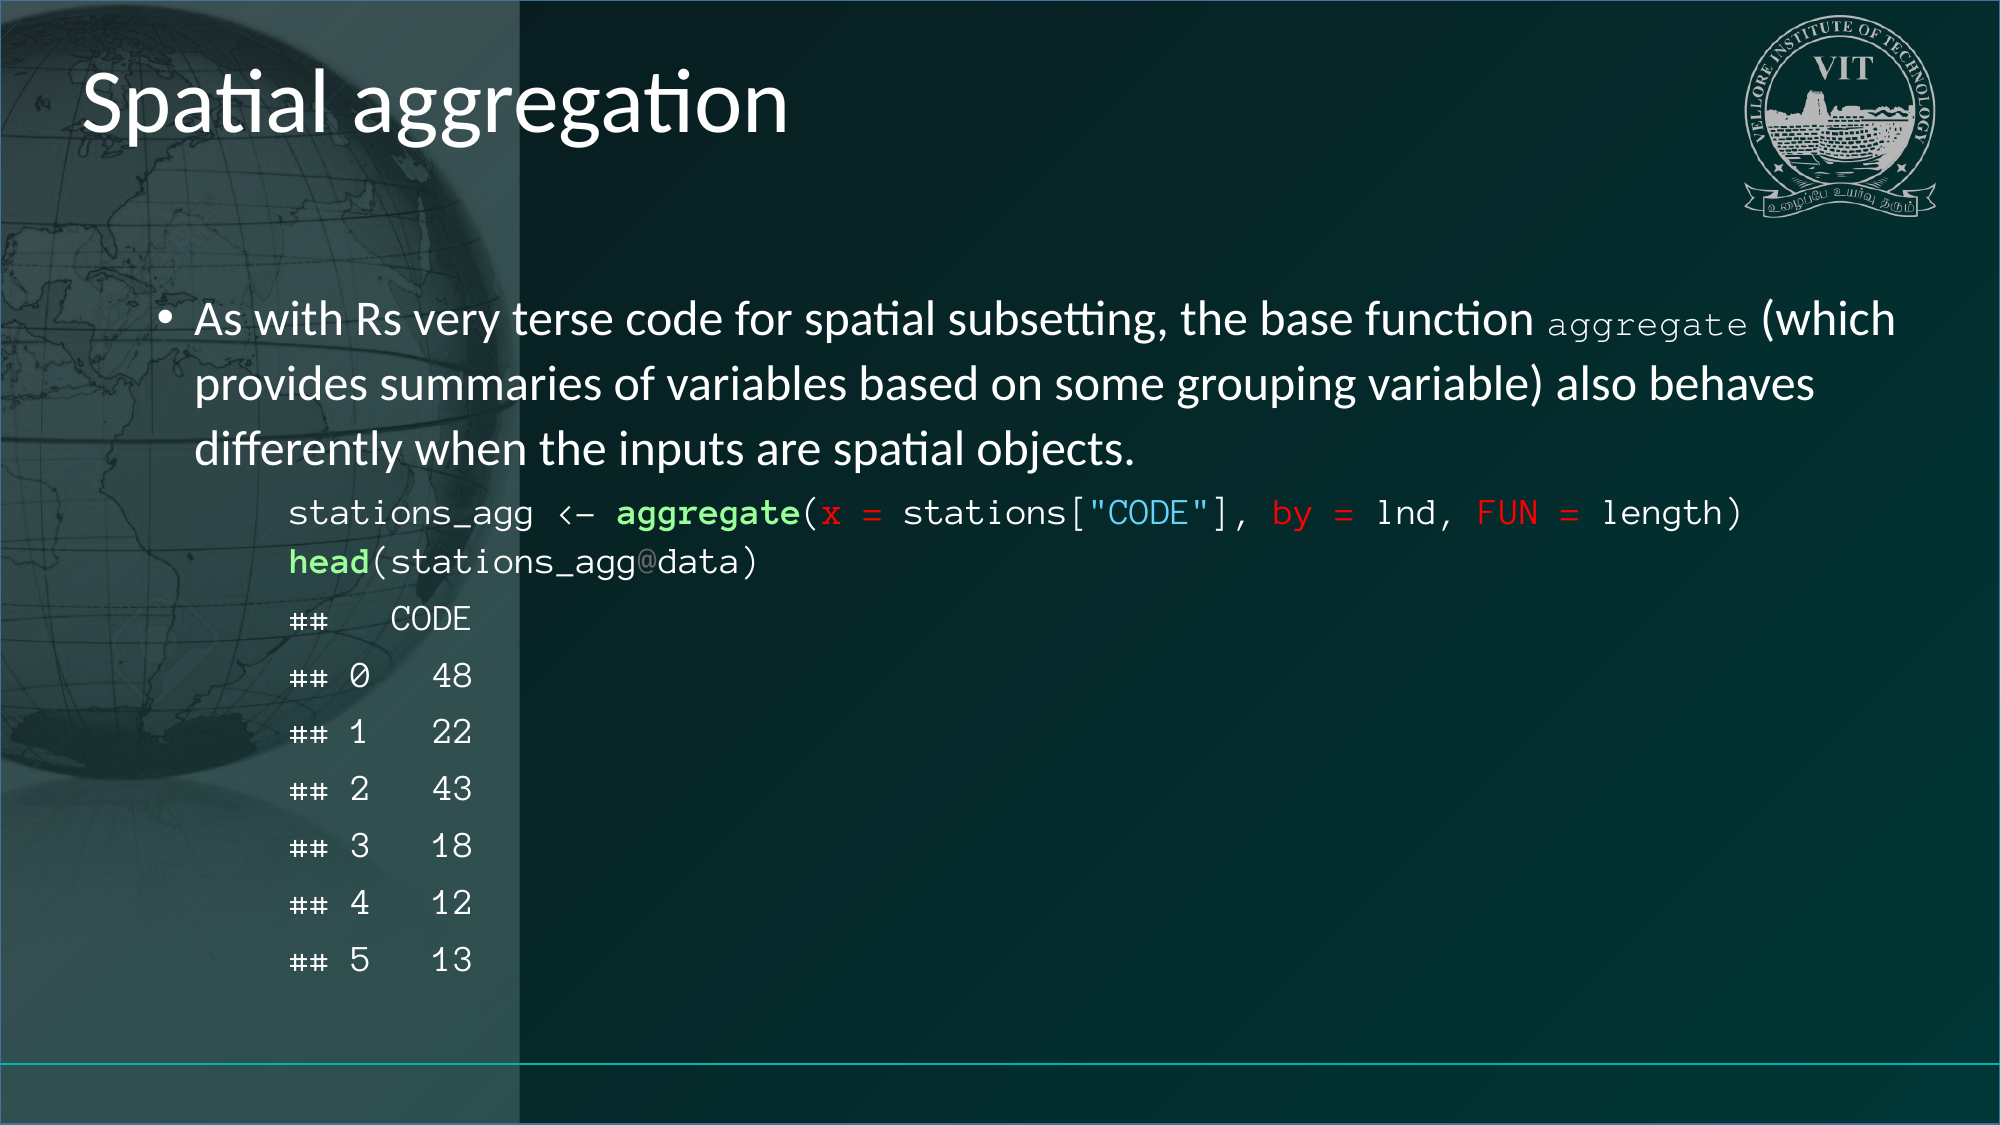

# Spatial aggregation
As with Rs very terse code for spatial subsetting, the base function aggregate (which provides summaries of variables based on some grouping variable) also behaves differently when the inputs are spatial objects.
stations_agg <- aggregate(x = stations["CODE"], by = lnd, FUN = length)
head(stations_agg@data)
##   CODE
## 0   48
## 1   22
## 2   43
## 3   18
## 4   12
## 5   13